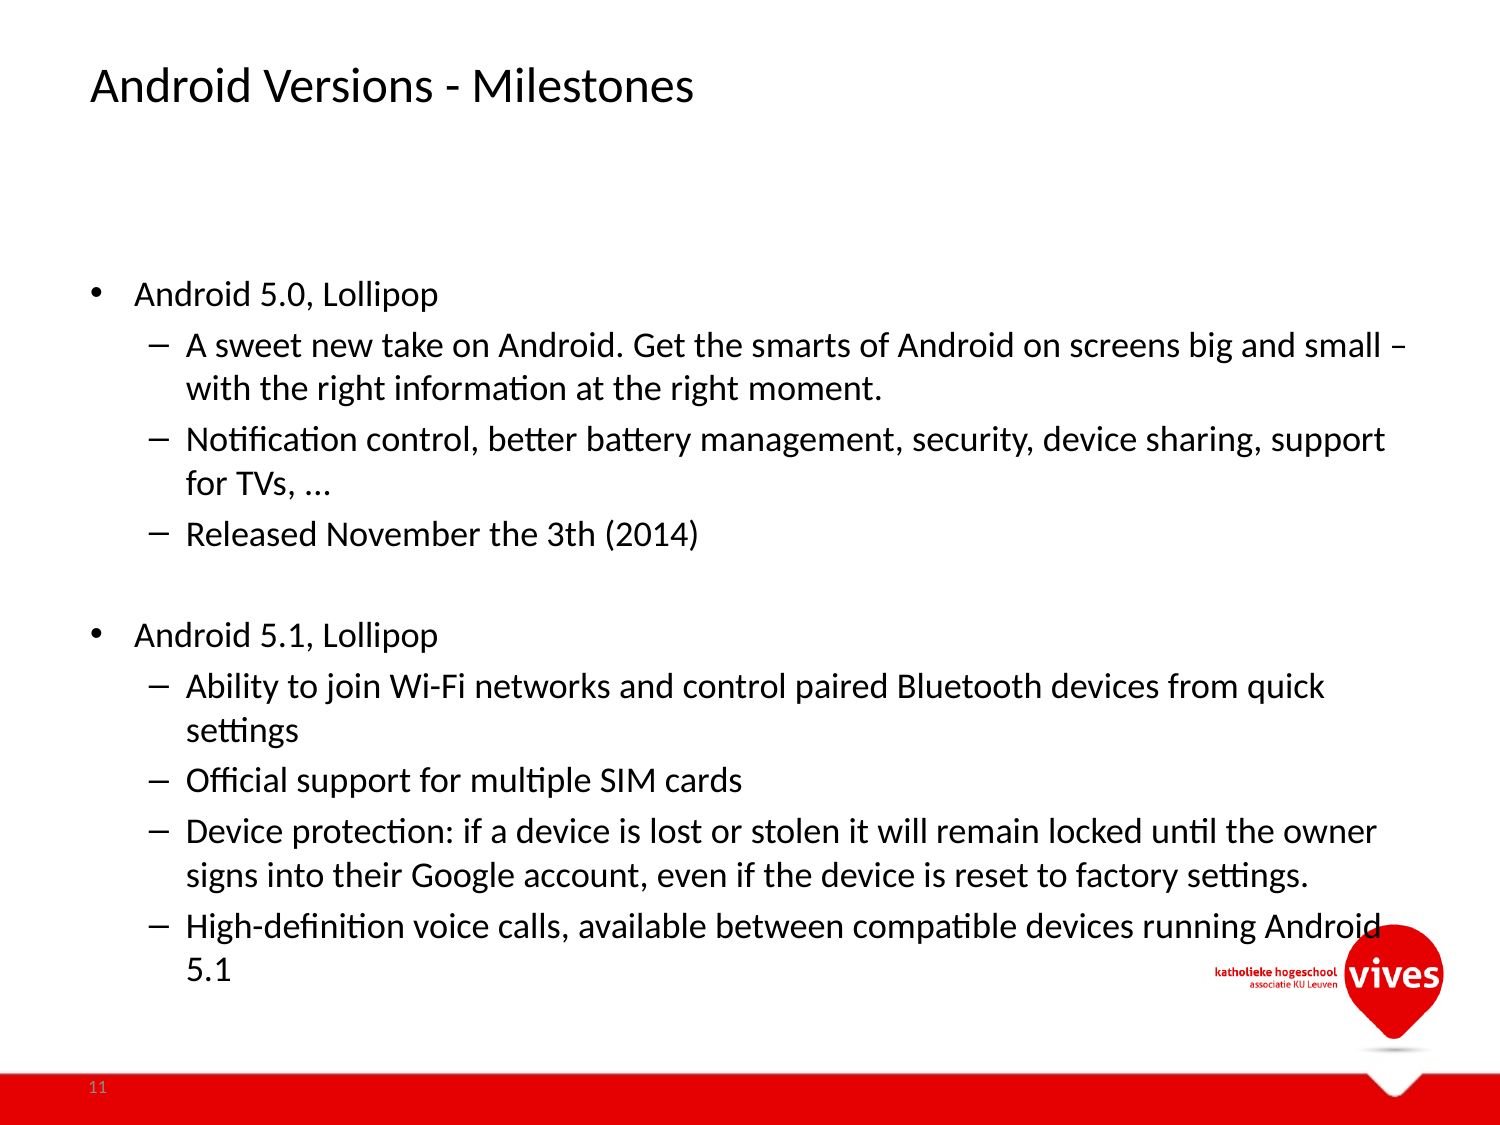

# Android Versions - Milestones
Android 5.0, Lollipop
A sweet new take on Android. Get the smarts of Android on screens big and small – with the right information at the right moment.
Notification control, better battery management, security, device sharing, support for TVs, ...
Released November the 3th (2014)

Android 5.1, Lollipop
Ability to join Wi-Fi networks and control paired Bluetooth devices from quick settings
Official support for multiple SIM cards
Device protection: if a device is lost or stolen it will remain locked until the owner signs into their Google account, even if the device is reset to factory settings.
High-definition voice calls, available between compatible devices running Android 5.1
11